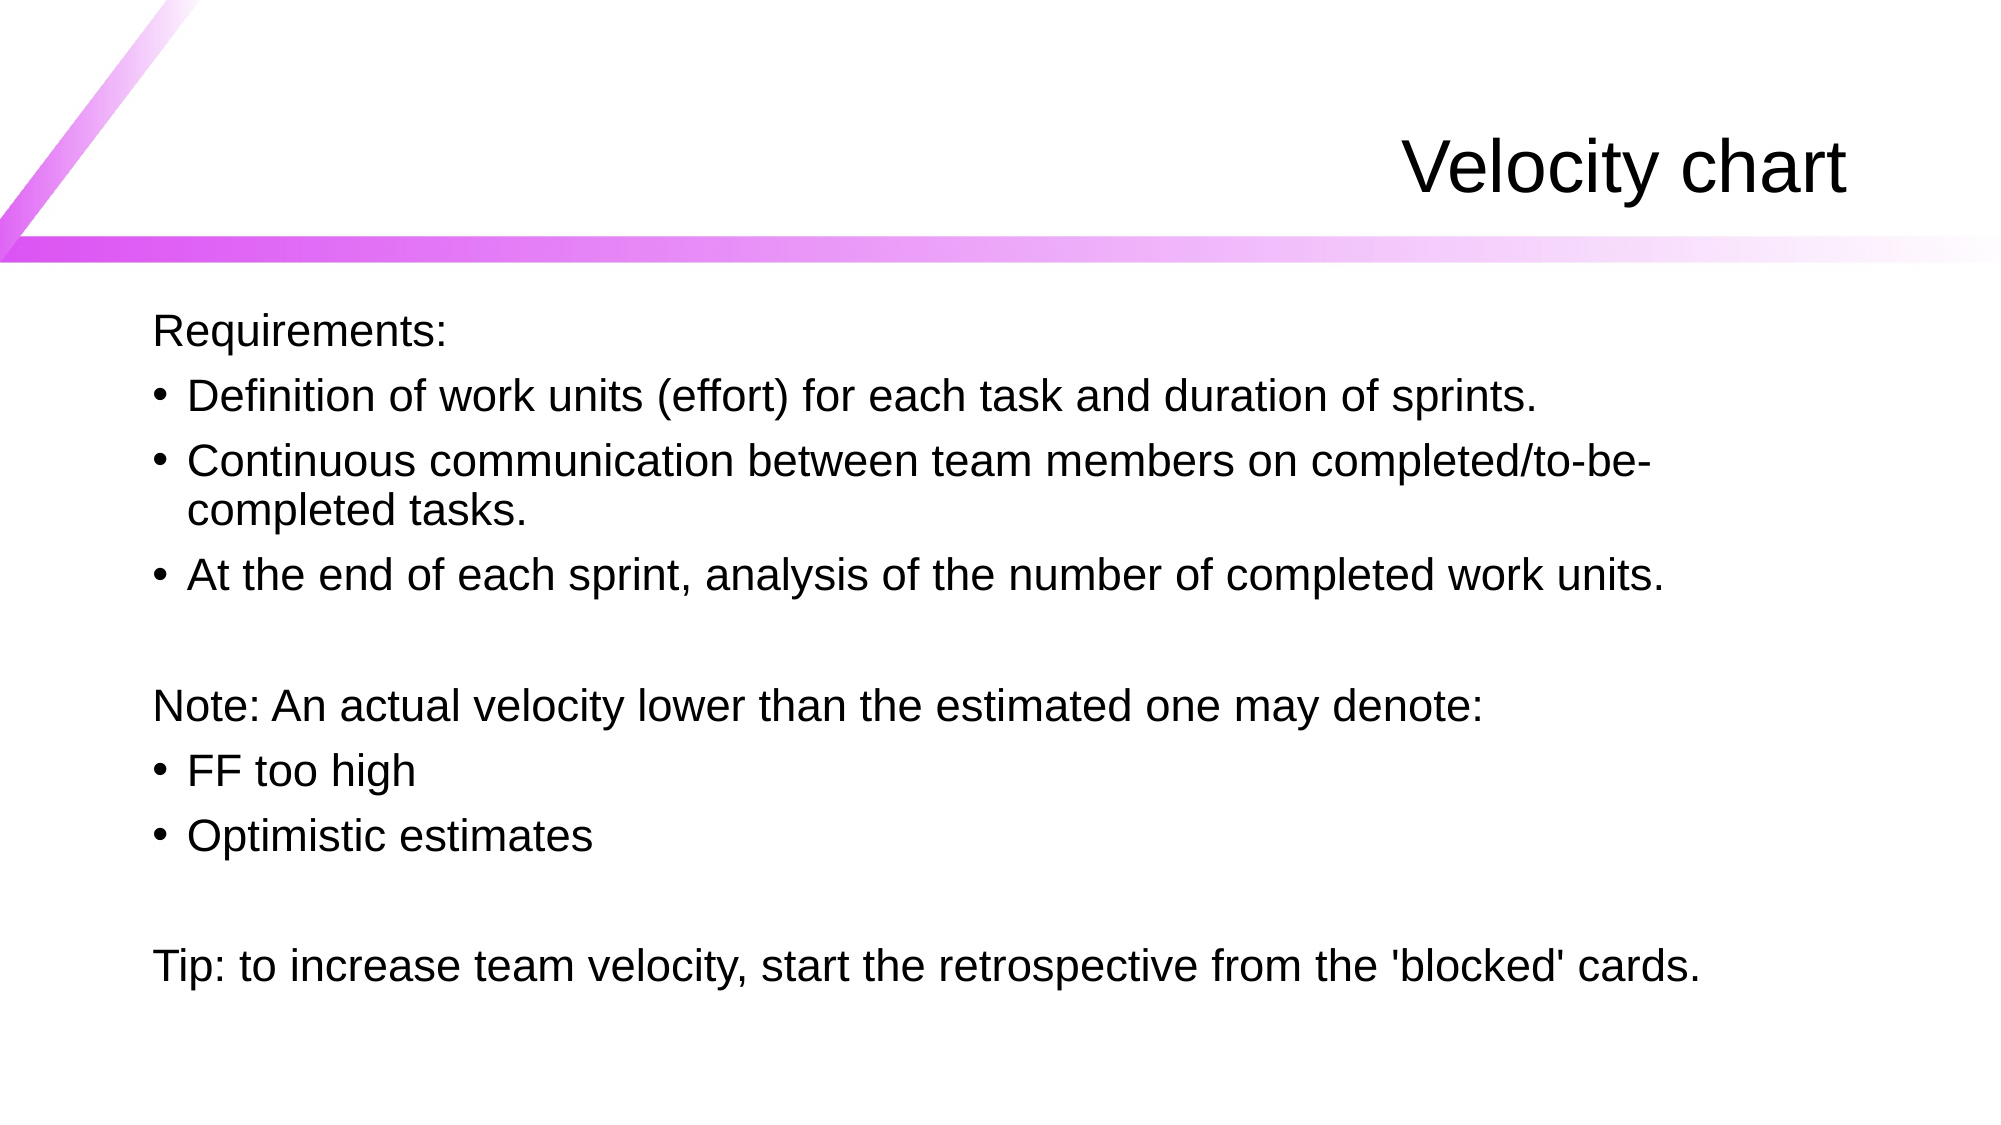

# Velocity chart
Requirements:
Definition of work units (effort) for each task and duration of sprints.
Continuous communication between team members on completed/to-be-completed tasks.
At the end of each sprint, analysis of the number of completed work units.

Note: An actual velocity lower than the estimated one may denote:
FF too high
Optimistic estimates

Tip: to increase team velocity, start the retrospective from the 'blocked' cards.